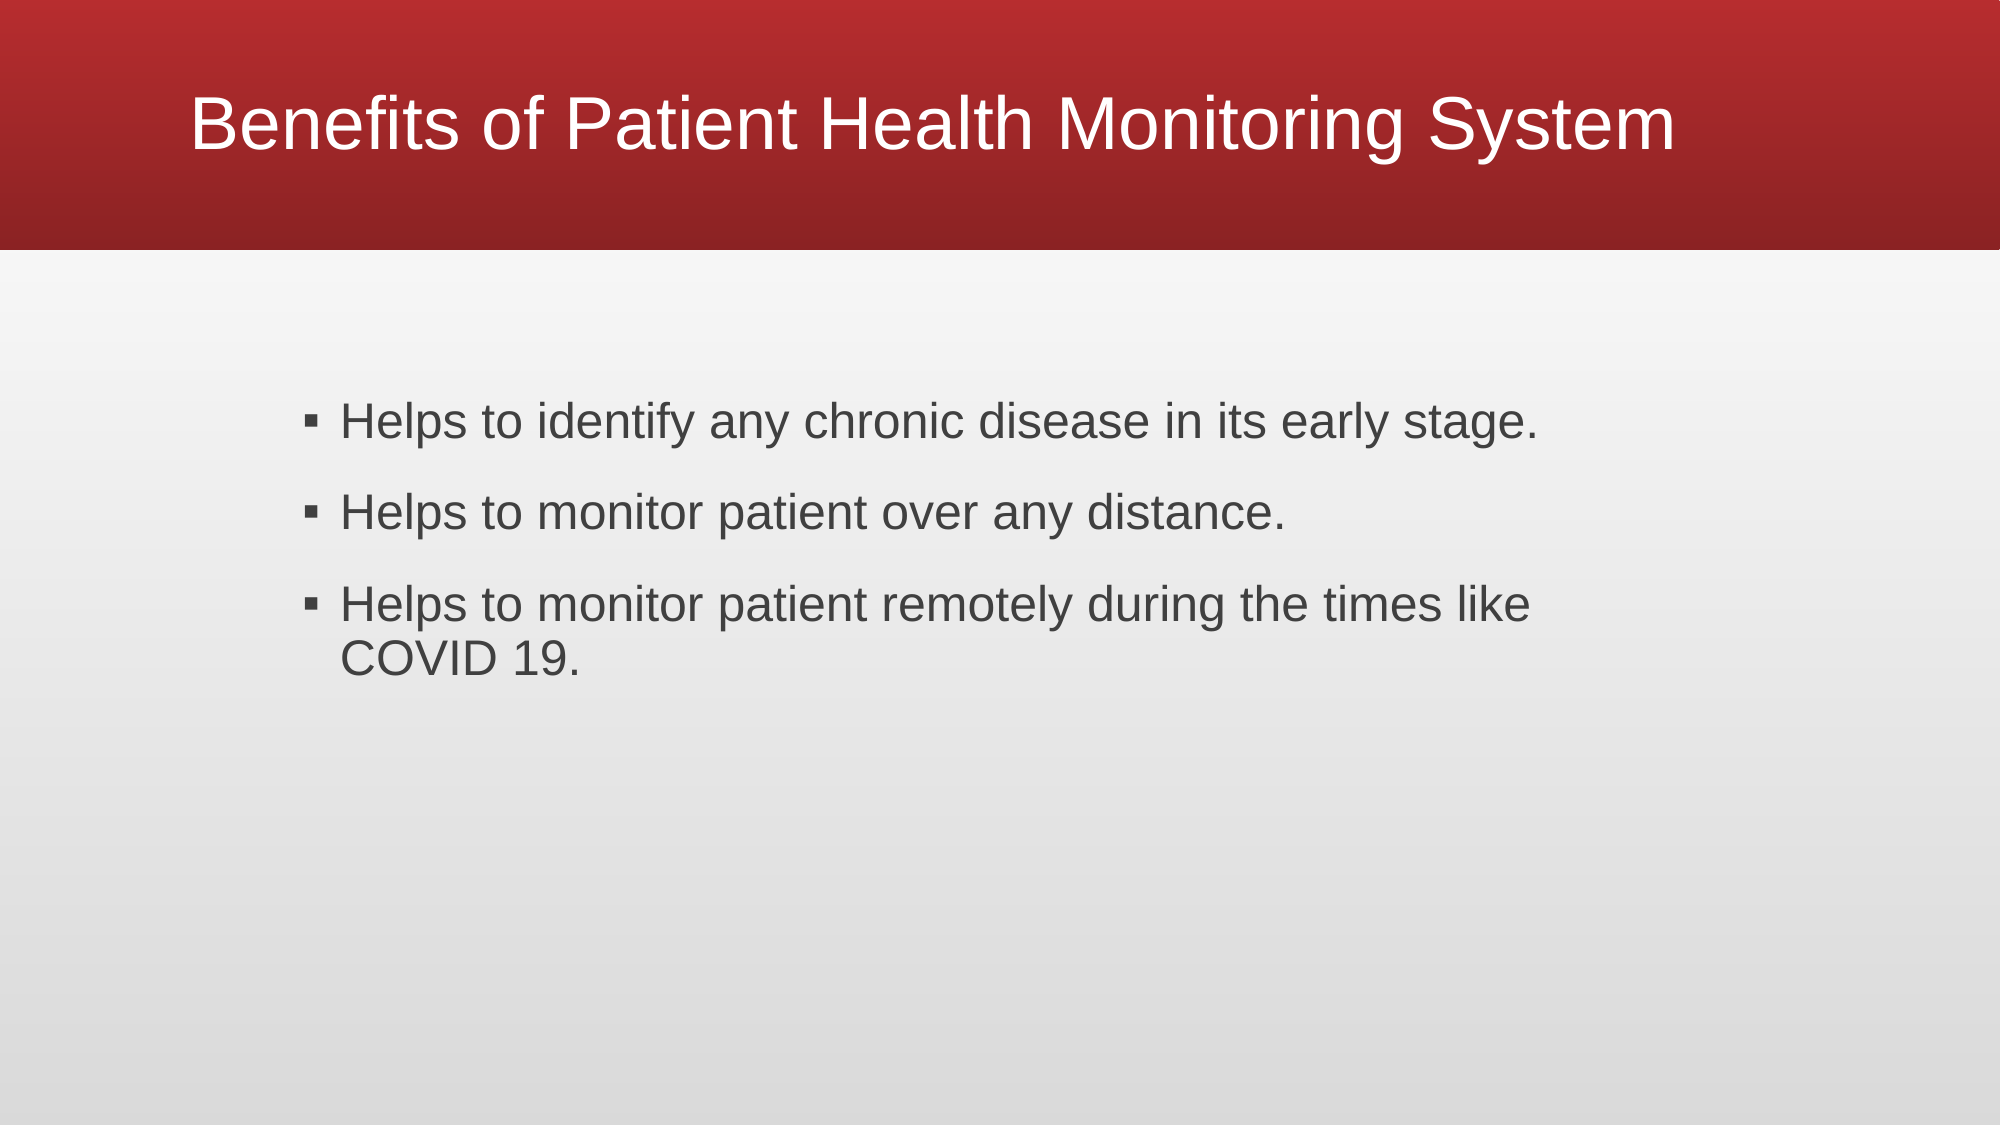

# Benefits of Patient Health Monitoring System
Helps to identify any chronic disease in its early stage.
Helps to monitor patient over any distance.
Helps to monitor patient remotely during the times like COVID 19.